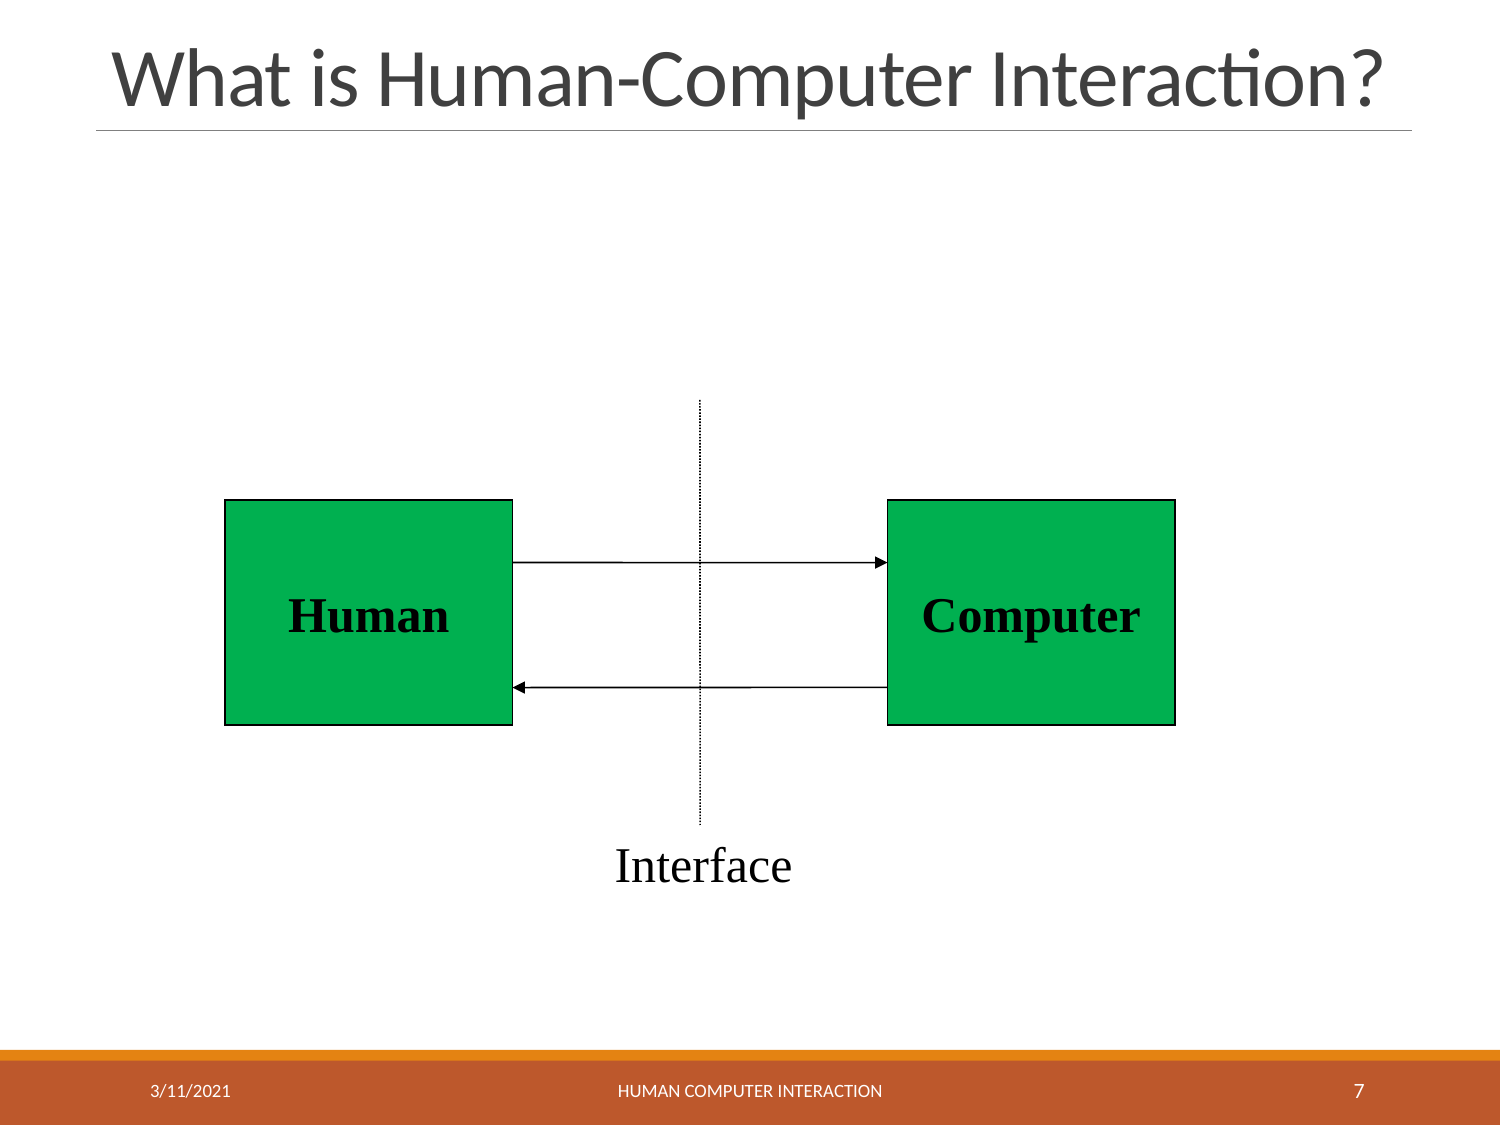

# What is Human-Computer Interaction?

Human
Computer

Interface
3/11/2021
Human Computer Interaction
7